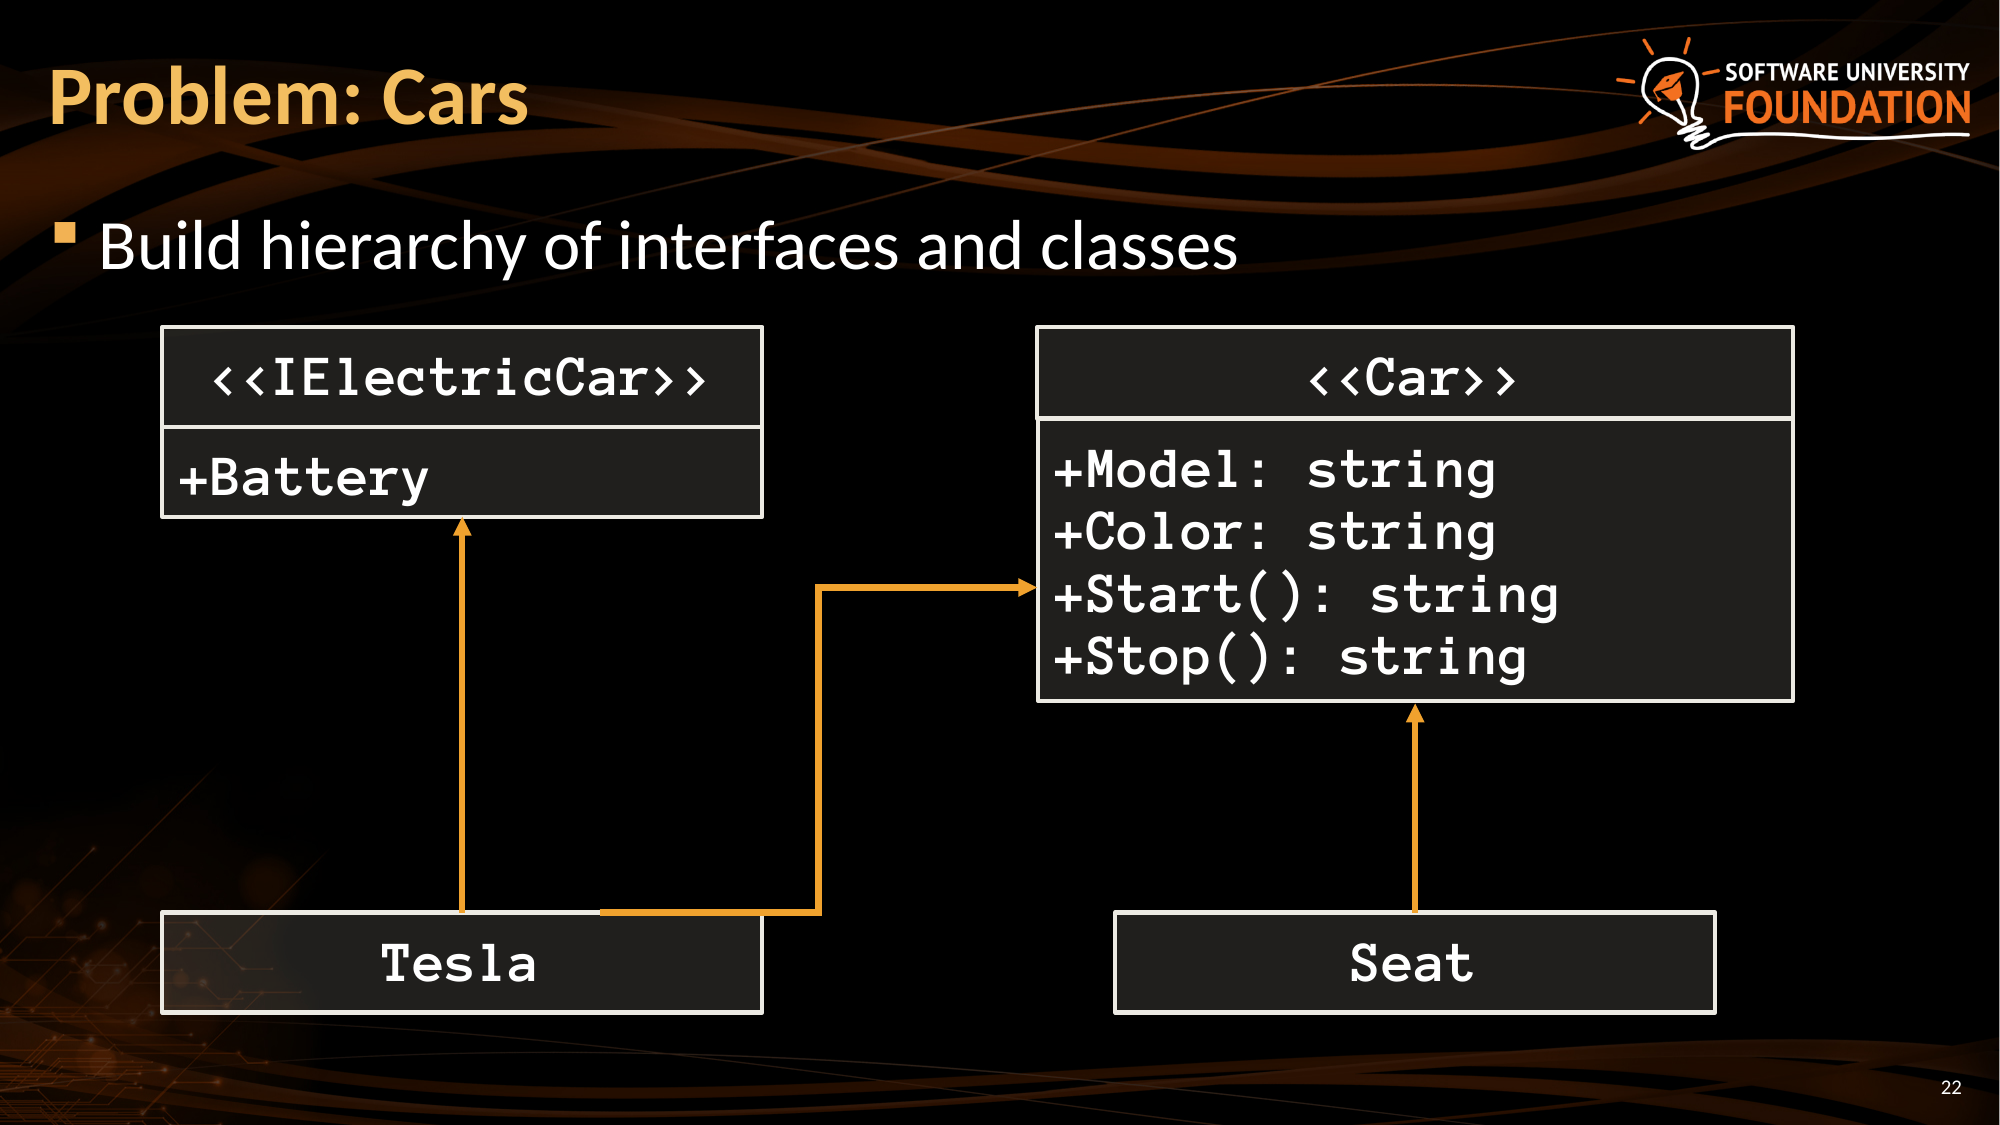

# Problem: Cars
Build hierarchy of interfaces and classes
<<IElectricCar>>
+Battery
<<Car>>
+Model: string
+Color: string
+Start(): string
+Stop(): string
Tesla
Seat
22